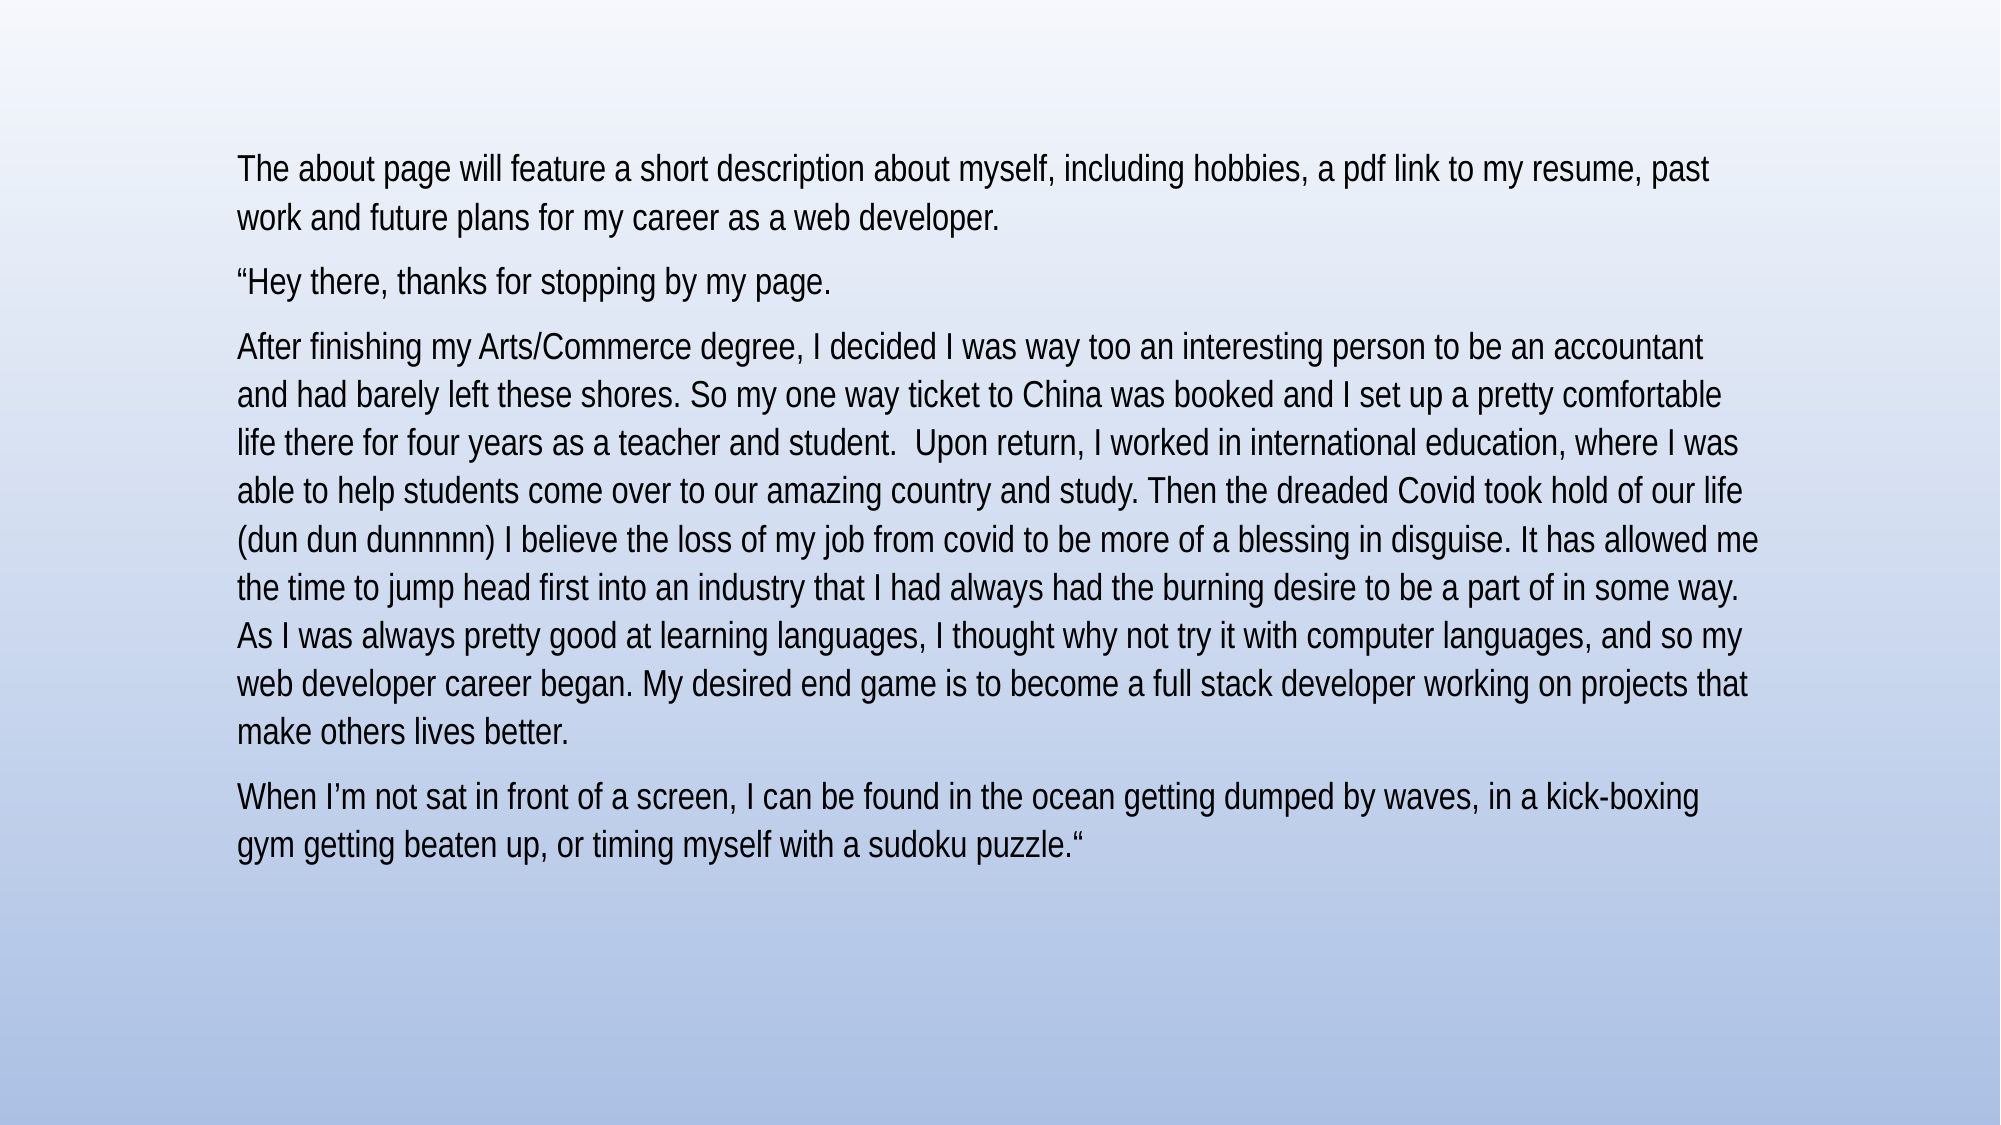

The about page will feature a short description about myself, including hobbies, a pdf link to my resume, past work and future plans for my career as a web developer.
“Hey there, thanks for stopping by my page.
After finishing my Arts/Commerce degree, I decided I was way too an interesting person to be an accountant and had barely left these shores. So my one way ticket to China was booked and I set up a pretty comfortable life there for four years as a teacher and student.  Upon return, I worked in international education, where I was able to help students come over to our amazing country and study. Then the dreaded Covid took hold of our life (dun dun dunnnnn) I believe the loss of my job from covid to be more of a blessing in disguise. It has allowed me the time to jump head first into an industry that I had always had the burning desire to be a part of in some way. As I was always pretty good at learning languages, I thought why not try it with computer languages, and so my web developer career began. My desired end game is to become a full stack developer working on projects that make others lives better.
When I’m not sat in front of a screen, I can be found in the ocean getting dumped by waves, in a kick-boxing gym getting beaten up, or timing myself with a sudoku puzzle.“